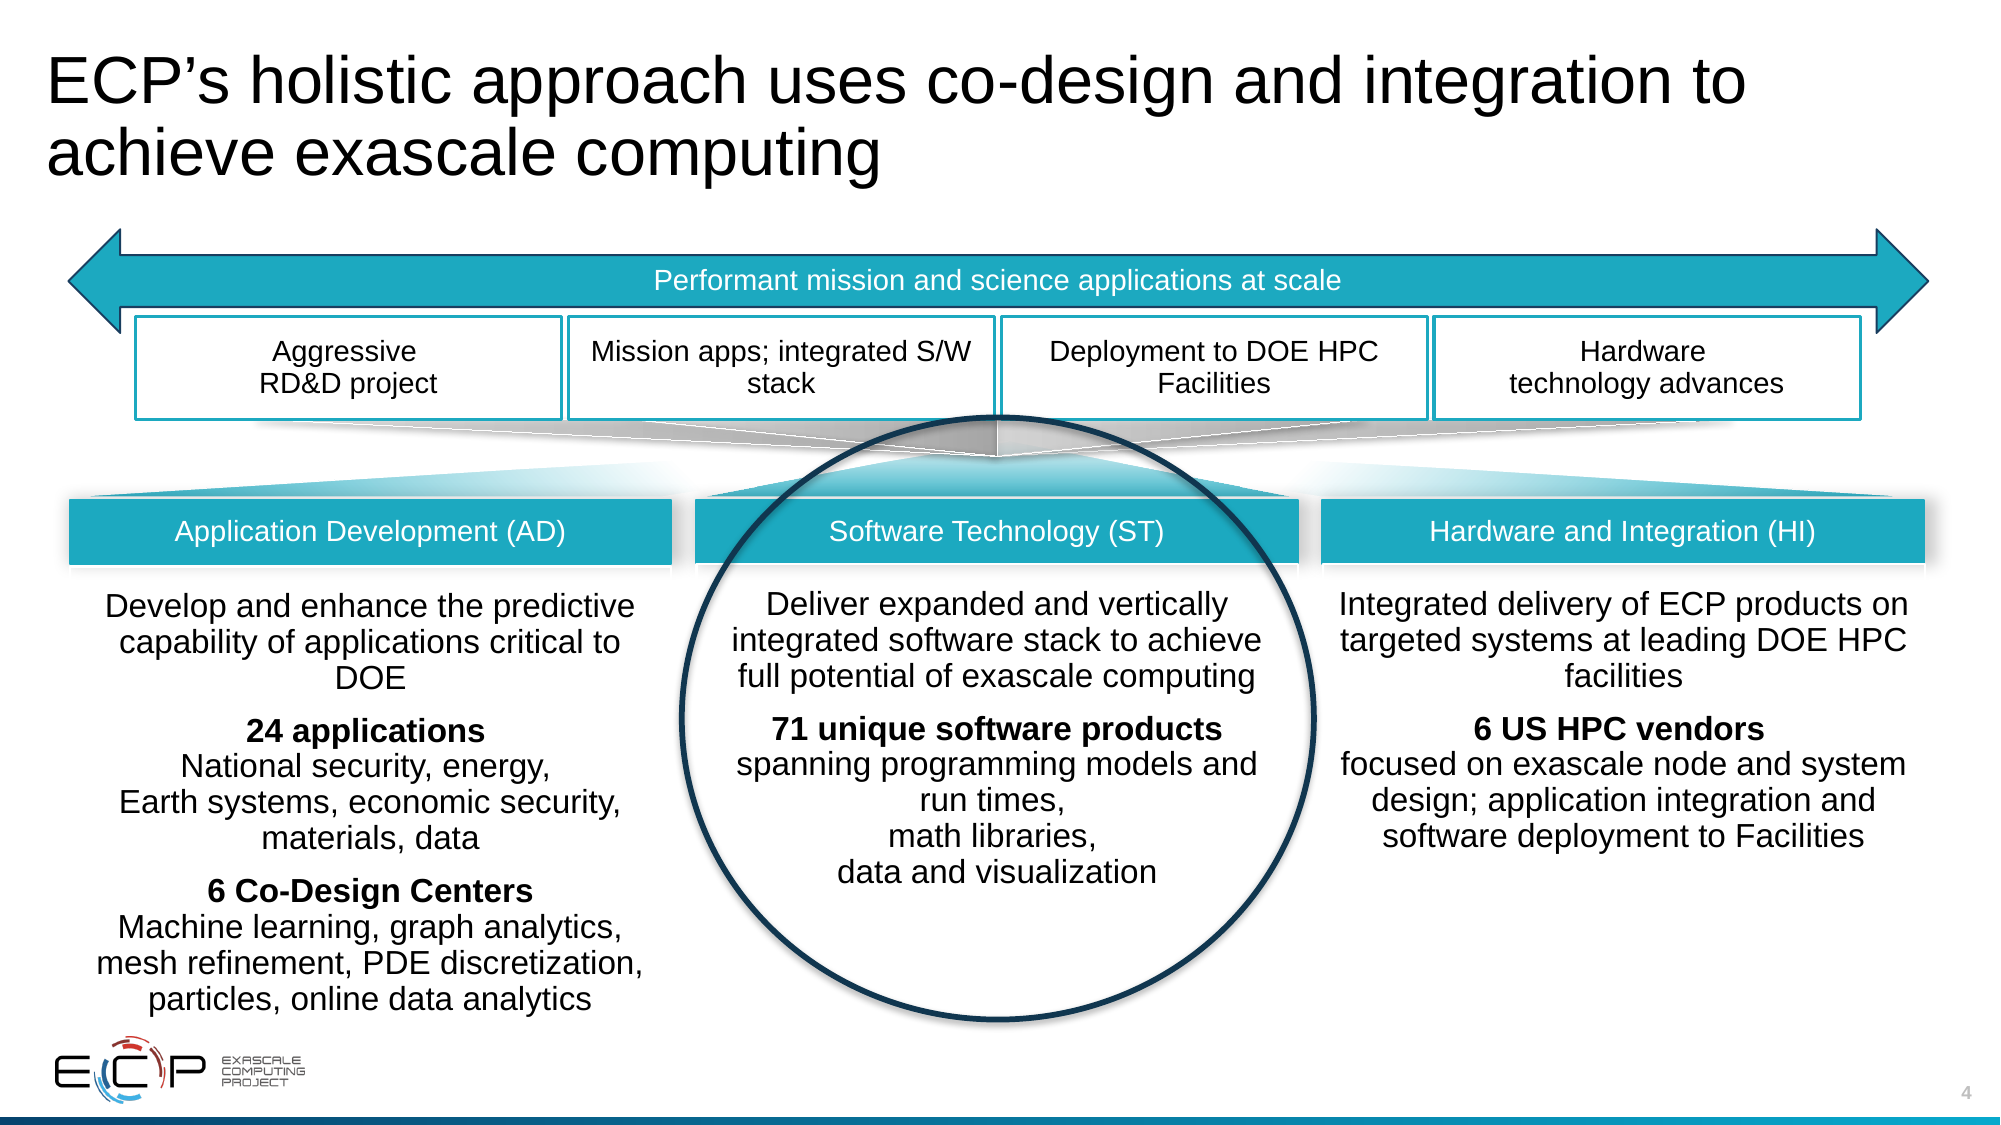

# ECP’s holistic approach uses co-design and integration to achieve exascale computing
Performant mission and science applications at scale
Aggressive
RD&D project
Mission apps; integrated S/W stack
Deployment to DOE HPC Facilities
Hardware
technology advances

Application Development (AD)
Software Technology (ST)
Hardware and Integration (HI)
Deliver expanded and vertically integrated software stack to achieve full potential of exascale computing
71 unique software products spanning programming models and run times,
math libraries,
data and visualization
Integrated delivery of ECP products on targeted systems at leading DOE HPC facilities
6 US HPC vendors
focused on exascale node and system design; application integration and software deployment to Facilities
Develop and enhance the predictive capability of applications critical to DOE
24 applications
National security, energy,
Earth systems, economic security, materials, data
6 Co-Design Centers
Machine learning, graph analytics, mesh refinement, PDE discretization, particles, online data analytics